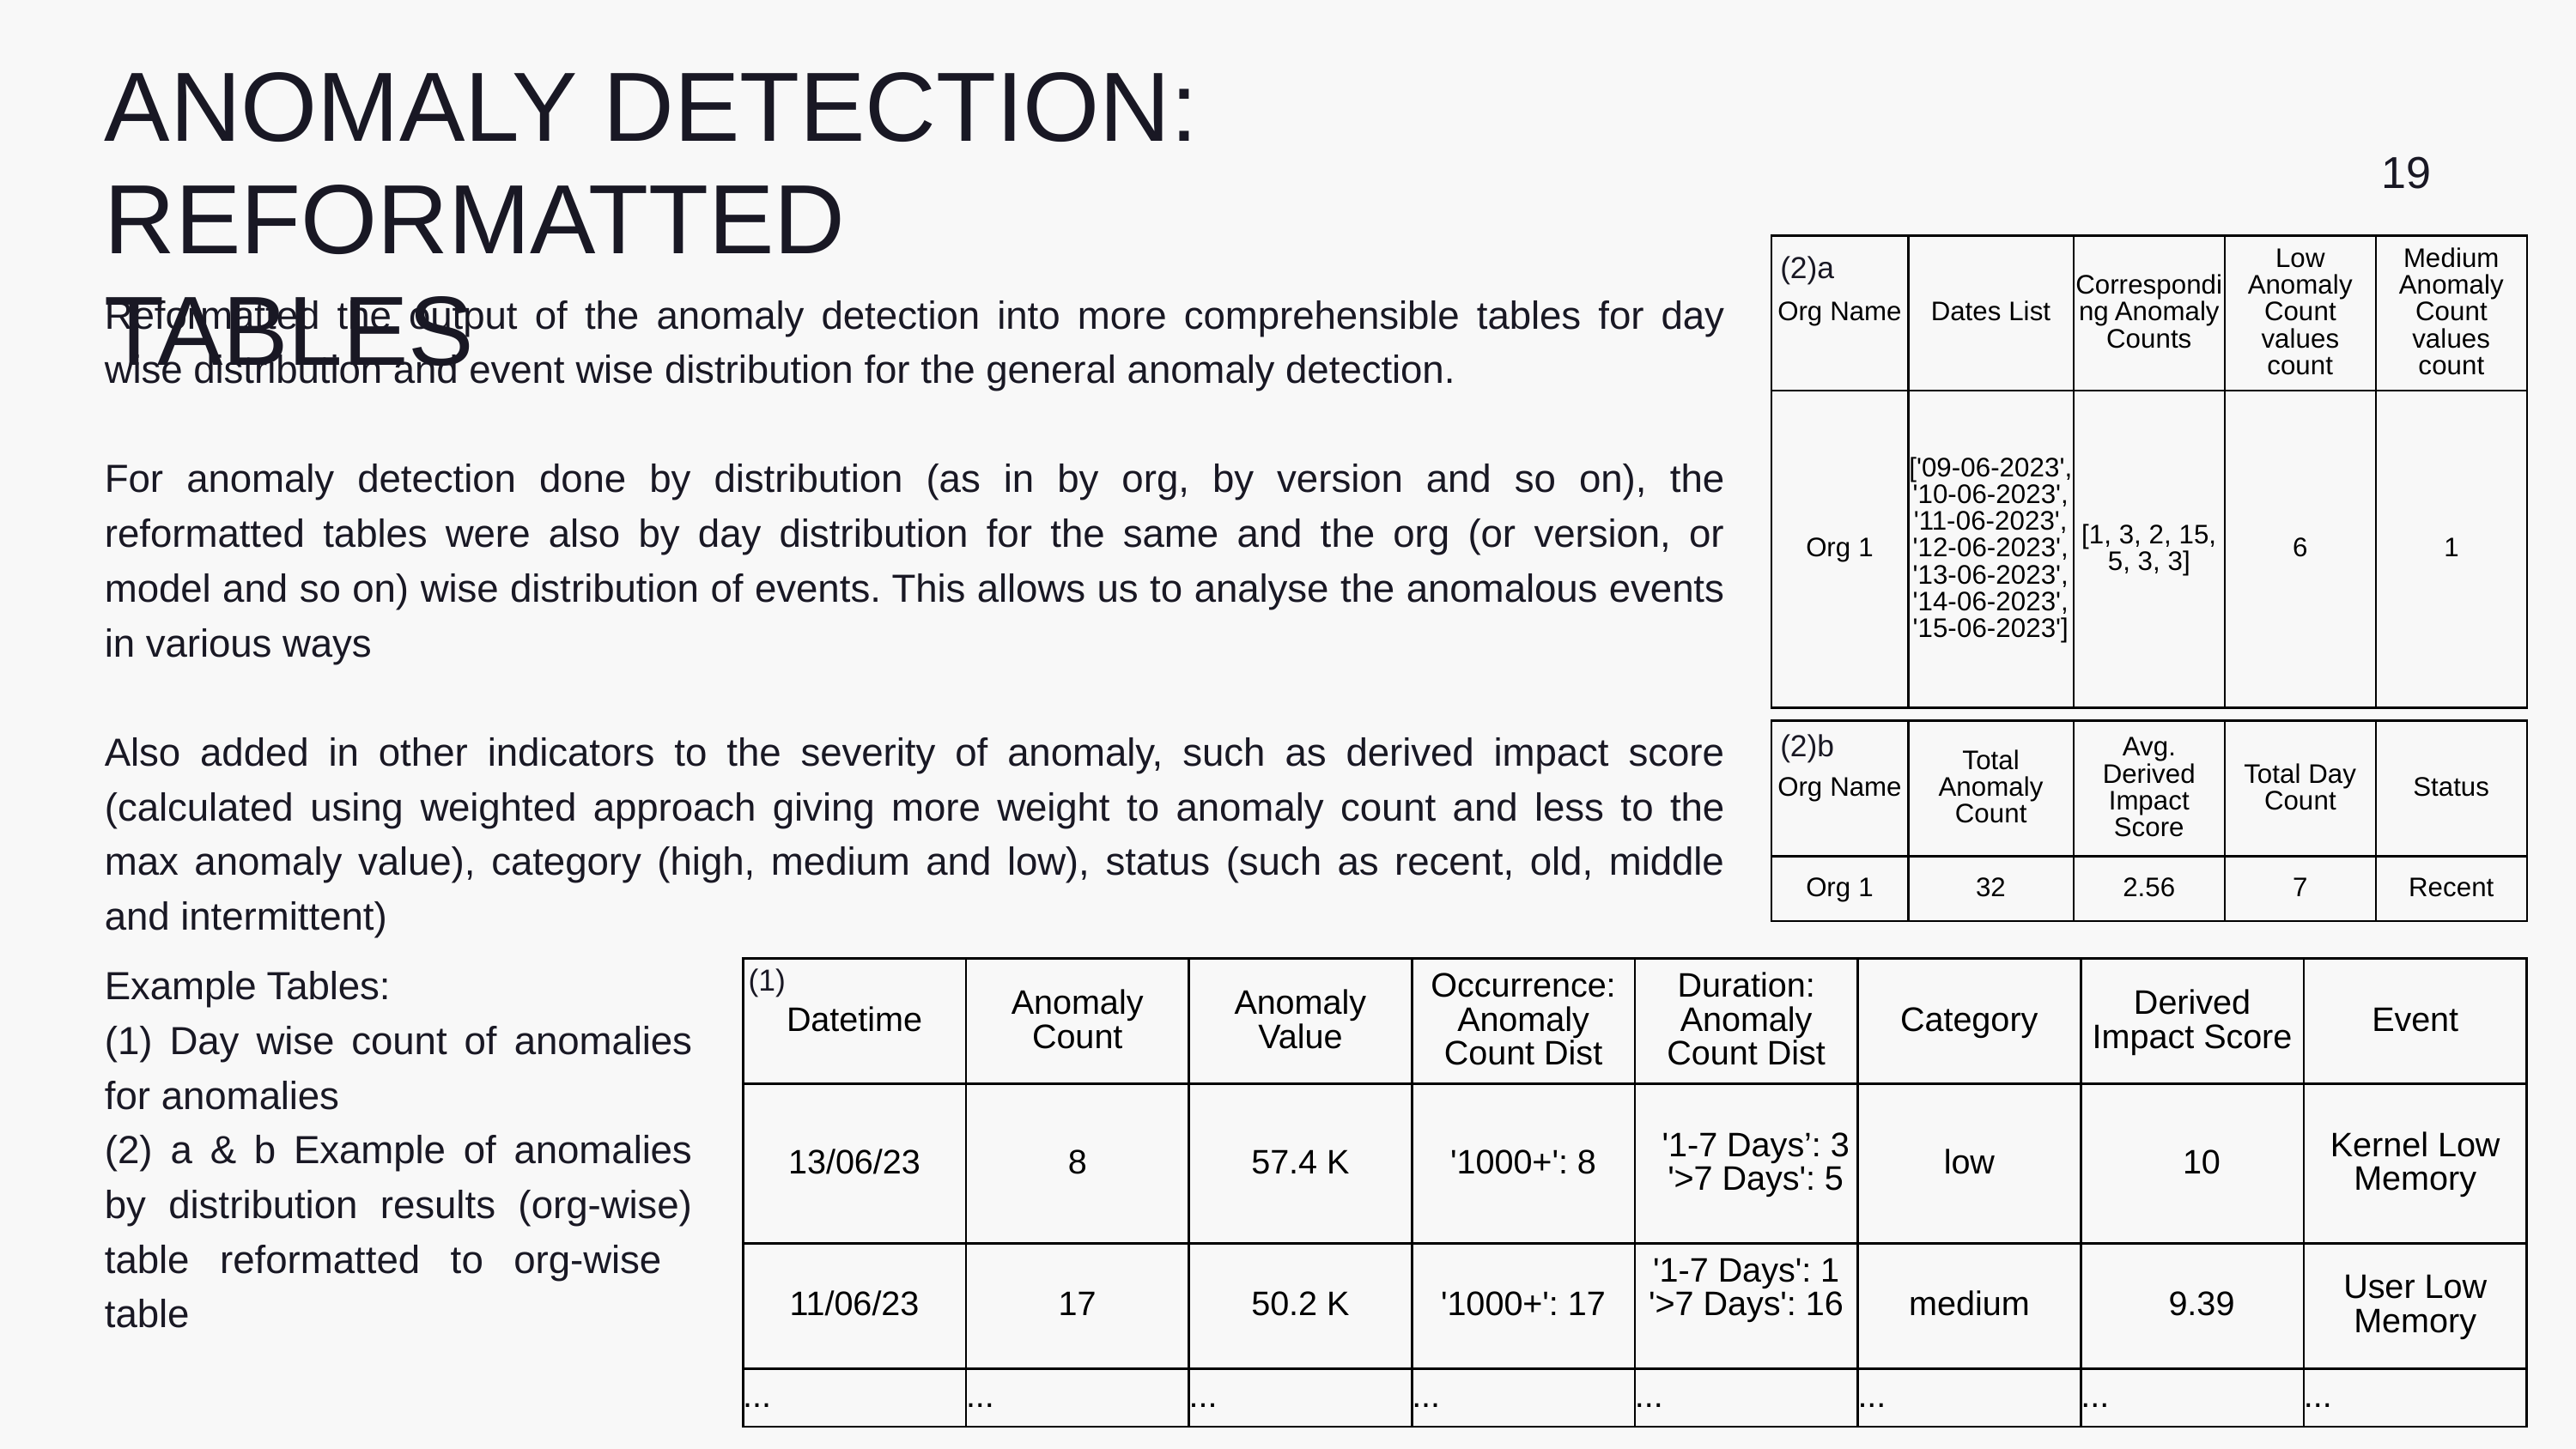

ANOMALY DETECTION: REFORMATTED TABLES
19
| Org Name | Dates List | Corresponding Anomaly Counts | Low Anomaly Count values count | Medium Anomaly Count values count |
| --- | --- | --- | --- | --- |
| Org 1 | ['09-06-2023', '10-06-2023', '11-06-2023', '12-06-2023', '13-06-2023', '14-06-2023', '15-06-2023'] | [1, 3, 2, 15, 5, 3, 3] | 6 | 1 |
(2)a
Reformatted the output of the anomaly detection into more comprehensible tables for day wise distribution and event wise distribution for the general anomaly detection.

For anomaly detection done by distribution (as in by org, by version and so on), the reformatted tables were also by day distribution for the same and the org (or version, or model and so on) wise distribution of events. This allows us to analyse the anomalous events in various ways

Also added in other indicators to the severity of anomaly, such as derived impact score (calculated using weighted approach giving more weight to anomaly count and less to the max anomaly value), category (high, medium and low), status (such as recent, old, middle and intermittent)
(2)b
| Org Name | Total Anomaly Count | Avg. Derived Impact Score | Total Day Count | Status |
| --- | --- | --- | --- | --- |
| Org 1 | 32 | 2.56 | 7 | Recent |
Example Tables:
(1) Day wise count of anomalies for anomalies
(2) a & b Example of anomalies by distribution results (org-wise) table reformatted to org-wise  table
(1)
| Datetime | Anomaly Count | Anomaly Value | Occurrence: Anomaly Count Dist | Duration: Anomaly Count Dist | Category | Derived Impact Score | Event |
| --- | --- | --- | --- | --- | --- | --- | --- |
| 13/06/23 | 8 | 57.4 K | '1000+': 8 | '1-7 Days’: 3 '>7 Days': 5 | low | 10 | Kernel Low Memory |
| 11/06/23 | 17 | 50.2 K | '1000+': 17 | '1-7 Days': 1 '>7 Days': 16 | medium | 9.39 | User Low Memory |
| ... | ... | ... | ... | ... | ... | ... | ... |